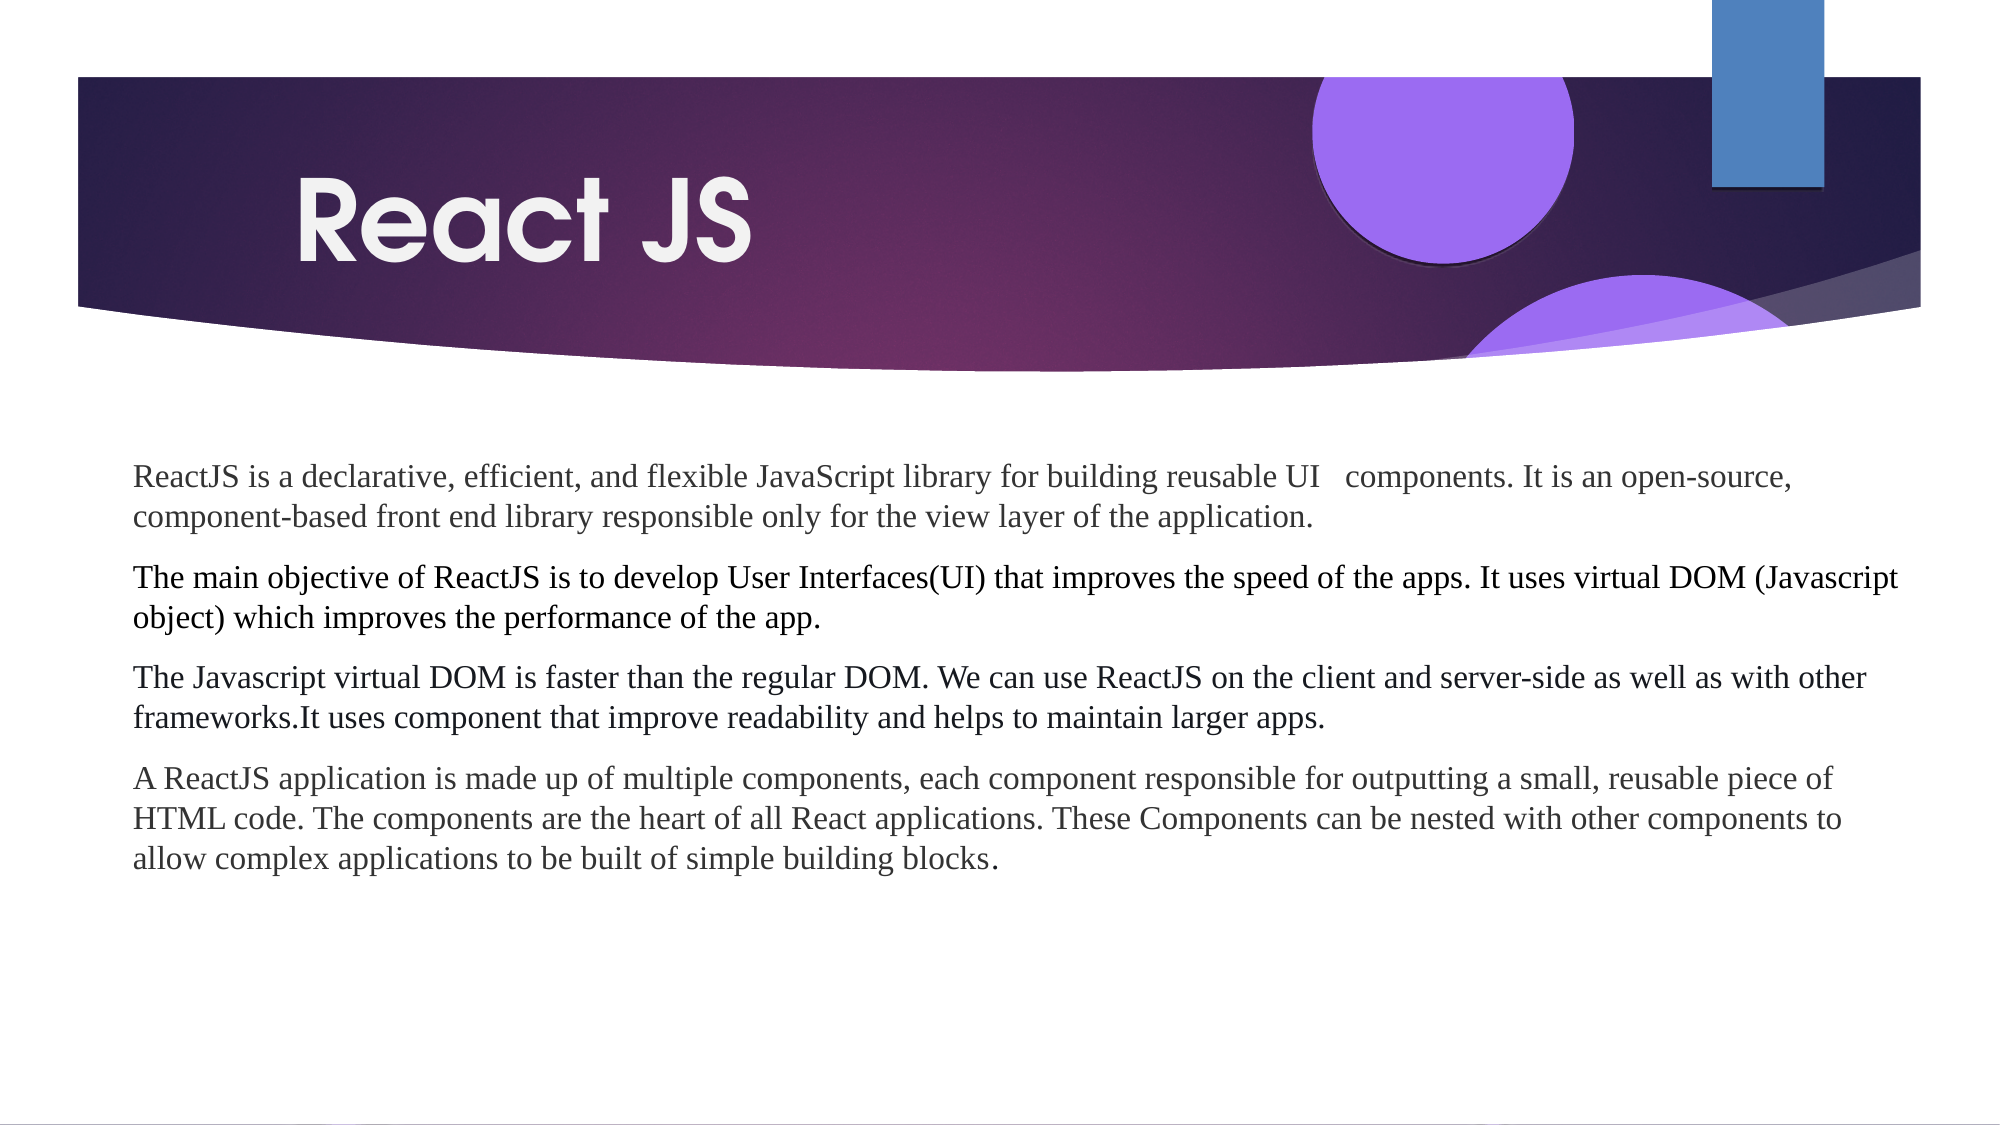

React JS
ReactJS is a declarative, efficient, and flexible JavaScript library for building reusable UI   components. It is an open-source, component-based front end library responsible only for the view layer of the application.
The main objective of ReactJS is to develop User Interfaces(UI) that improves the speed of the apps. It uses virtual DOM (Javascript object) which improves the performance of the app.
The Javascript virtual DOM is faster than the regular DOM. We can use ReactJS on the client and server-side as well as with other frameworks.It uses component that improve readability and helps to maintain larger apps.
A ReactJS application is made up of multiple components, each component responsible for outputting a small, reusable piece of HTML code. The components are the heart of all React applications. These Components can be nested with other components to allow complex applications to be built of simple building blocks.